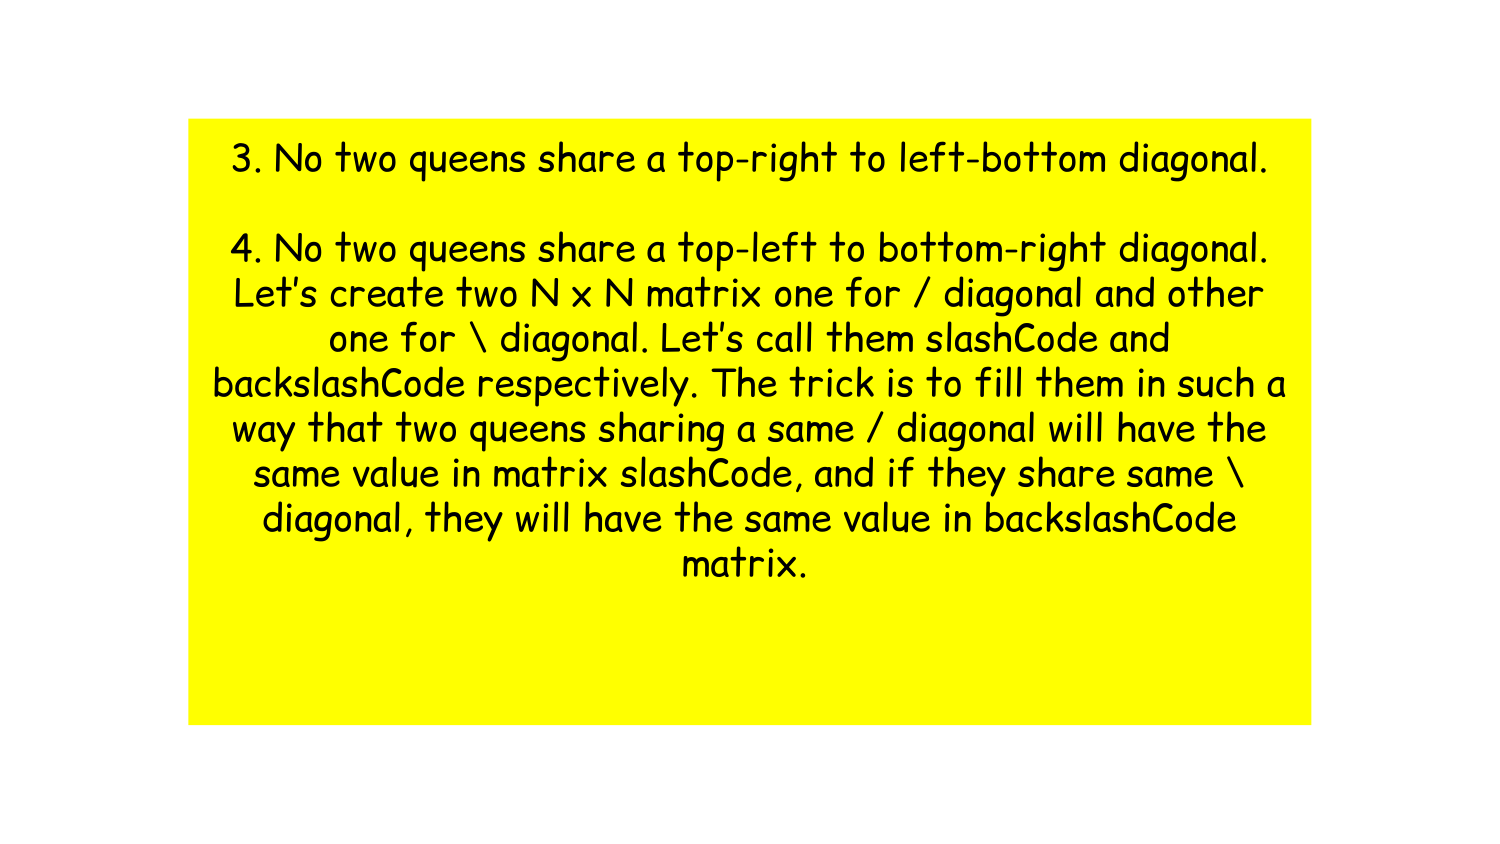

3. No two queens share a top-right to left-bottom diagonal.

4. No two queens share a top-left to bottom-right diagonal. Let’s create two N x N matrix one for / diagonal and other one for \ diagonal. Let’s call them slashCode and backslashCode respectively. The trick is to fill them in such a way that two queens sharing a same / diagonal will have the same value in matrix slashCode, and if they share same \ diagonal, they will have the same value in backslashCode matrix.